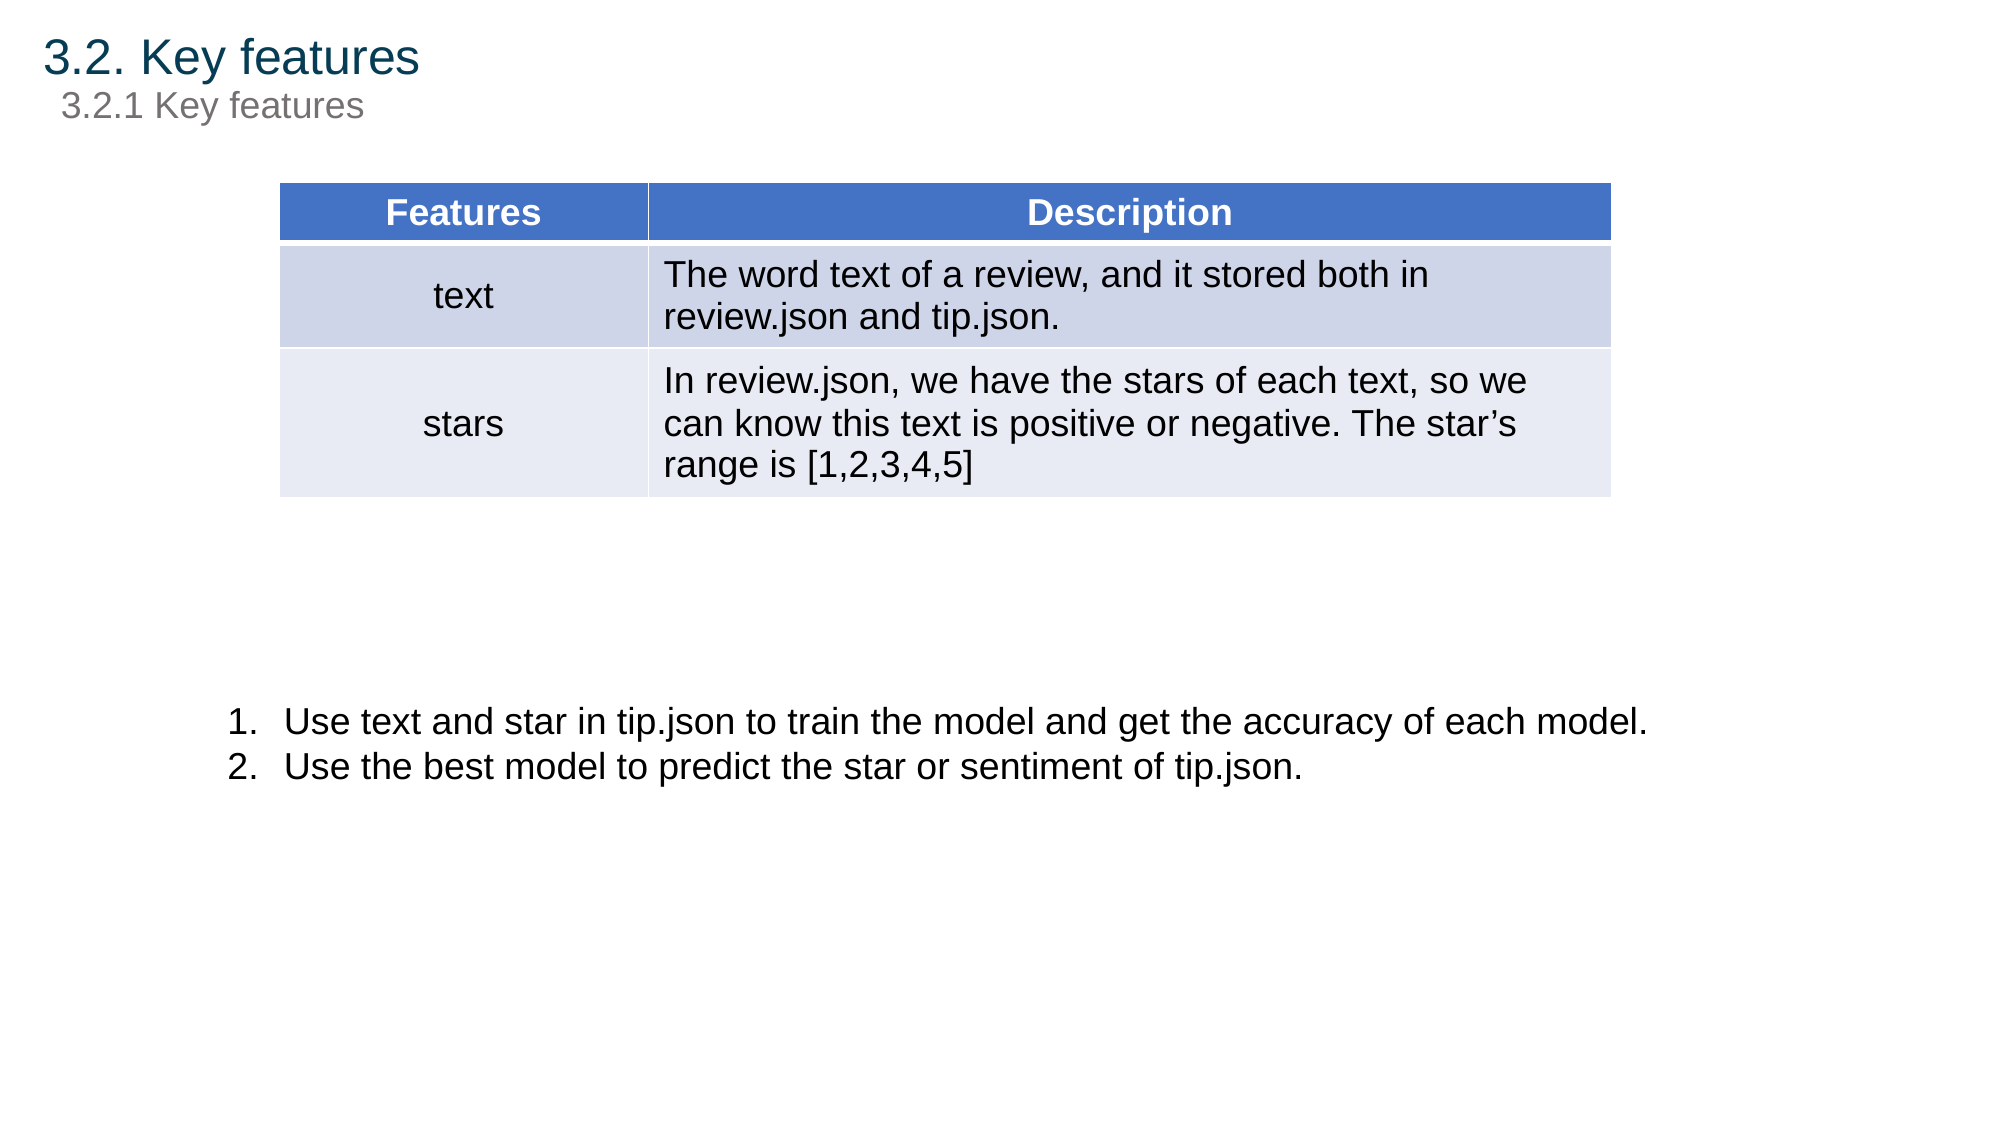

3.2. Key features

3.2.1 Key features
| Features | Description |
| --- | --- |
| text | The word text of a review, and it stored both in review.json and tip.json. |
| stars | In review.json, we have the stars of each text, so we can know this text is positive or negative. The star’s range is [1,2,3,4,5] |
Use text and star in tip.json to train the model and get the accuracy of each model.
Use the best model to predict the star or sentiment of tip.json.